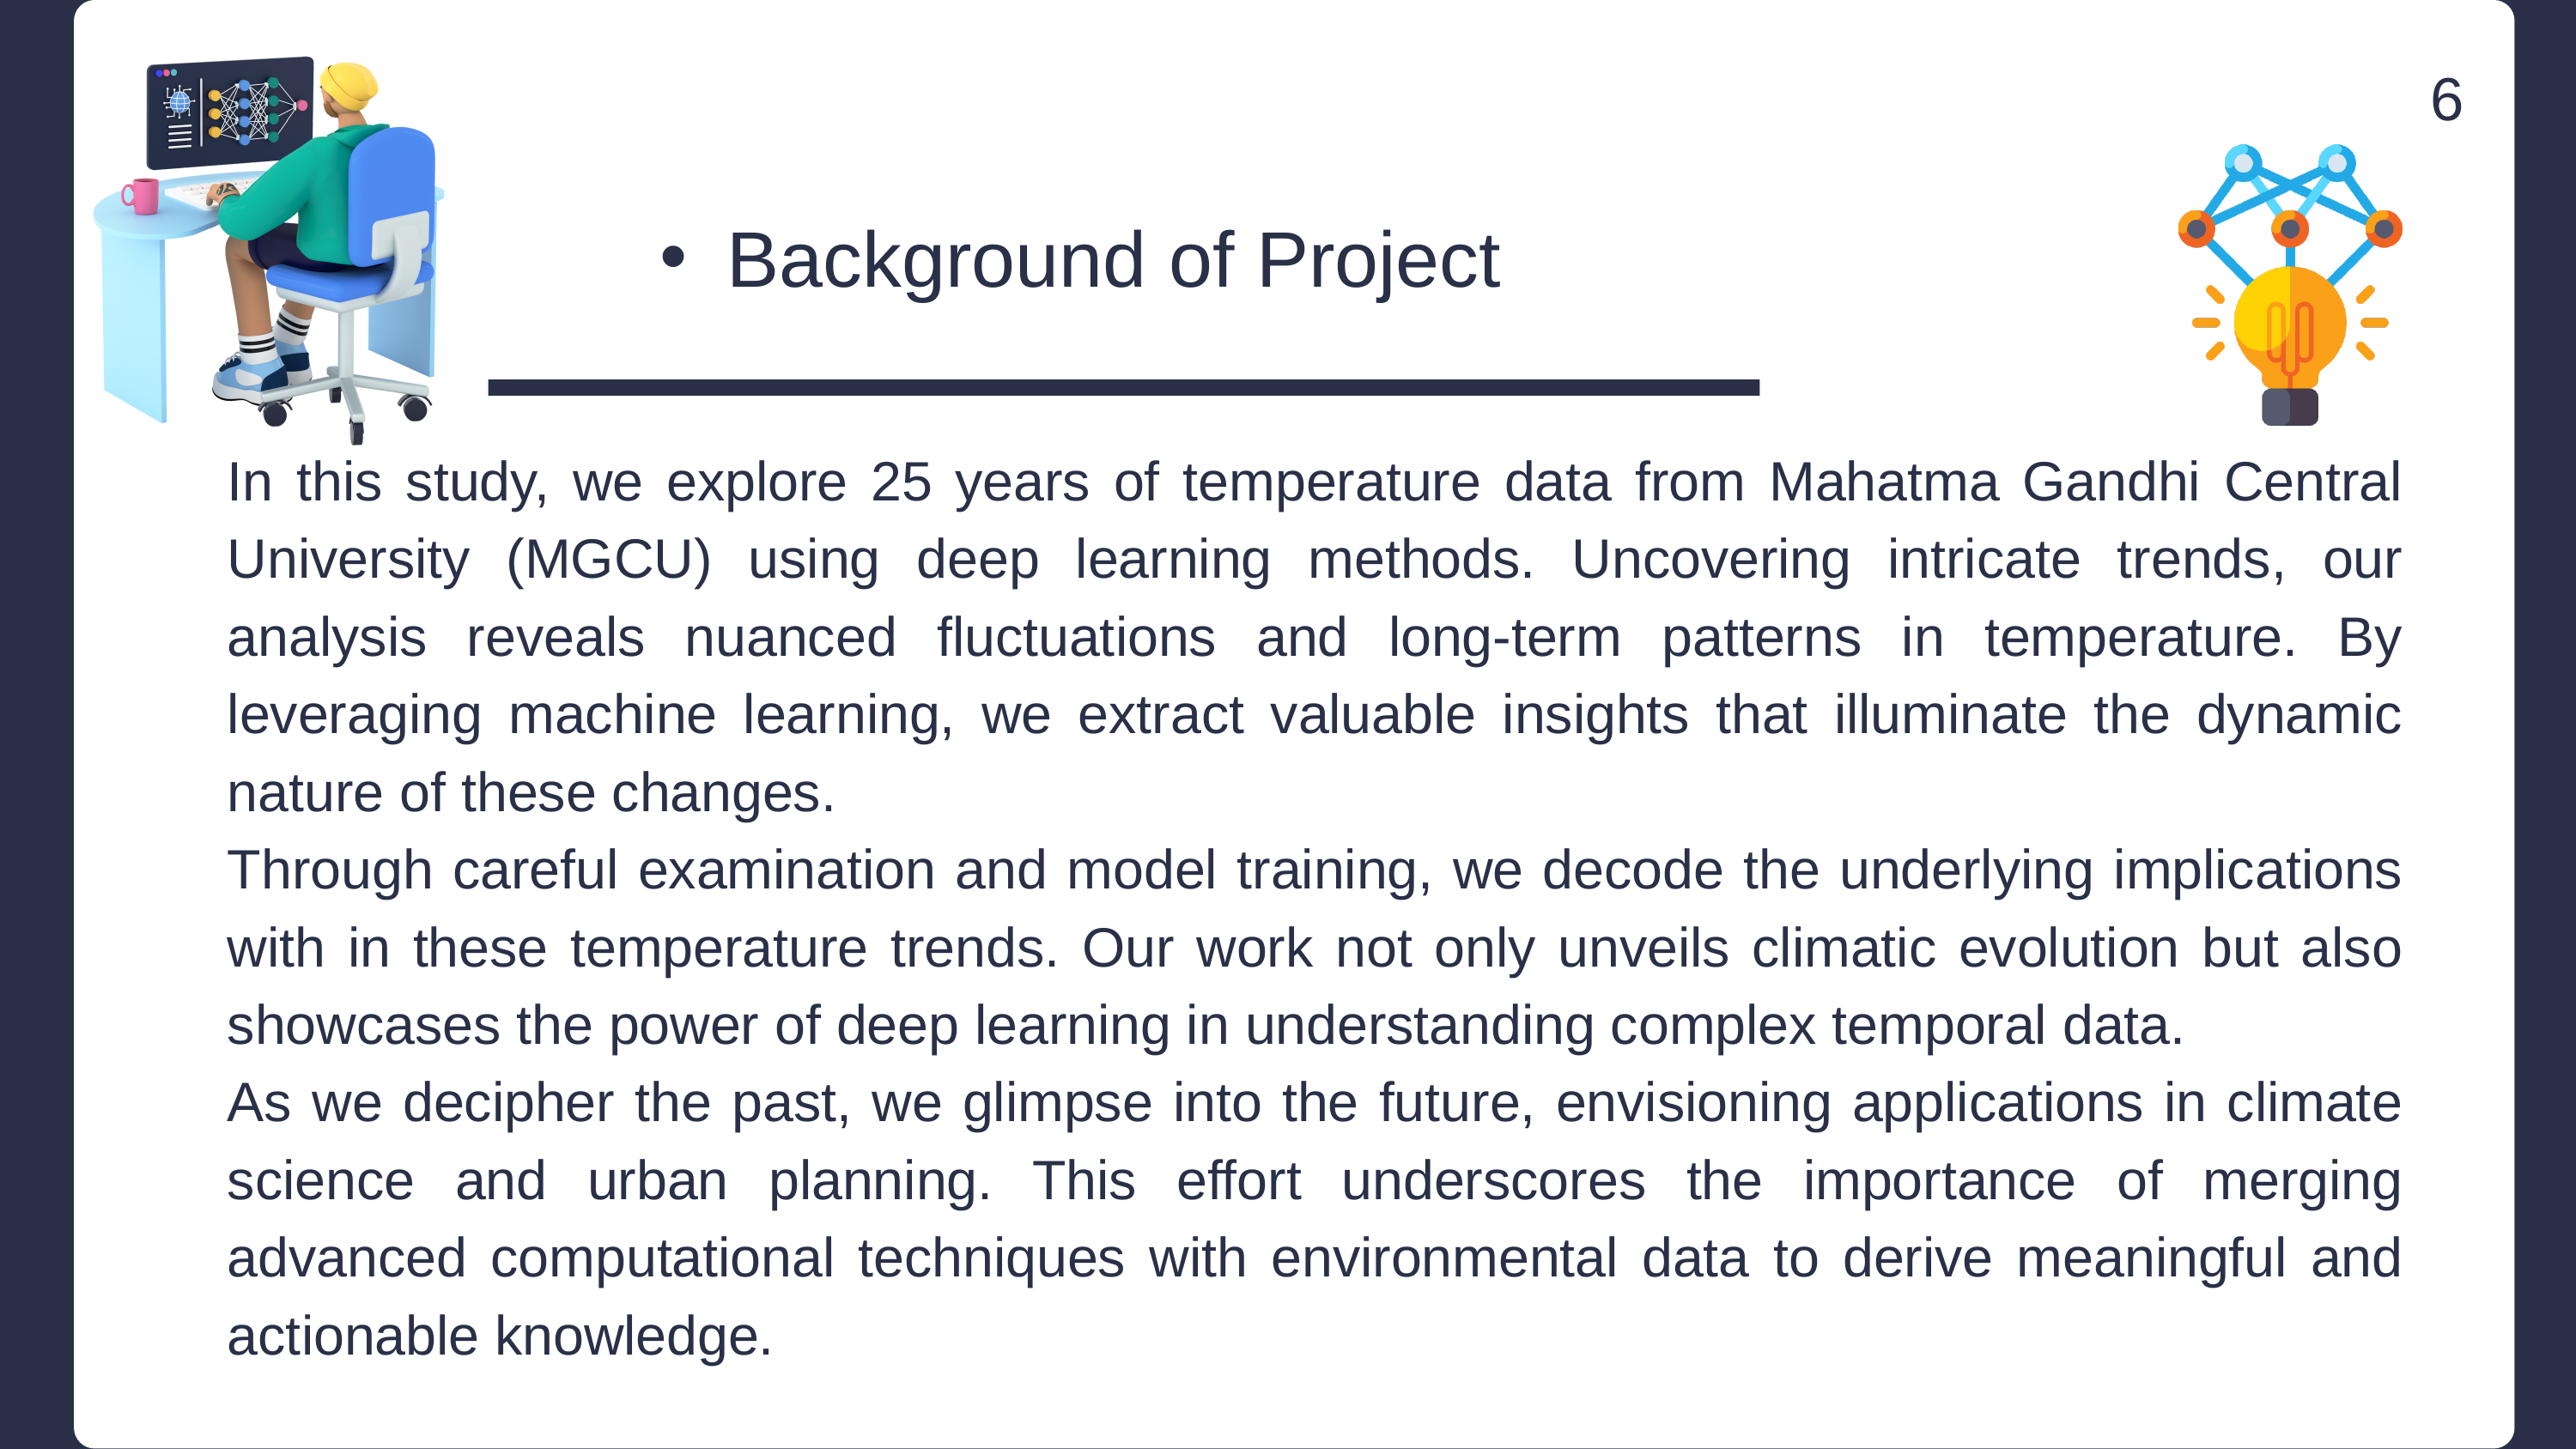

6

Background of Project

In this study, we explore 25 years of temperature data from Mahatma Gandhi Central University (MGCU) using deep learning methods. Uncovering intricate trends, our analysis reveals nuanced fluctuations and long-term patterns in temperature. By leveraging machine learning, we extract valuable insights that illuminate the dynamic nature of these changes.
Through careful examination and model training, we decode the underlying implications with in these temperature trends. Our work not only unveils climatic evolution but also showcases the power of deep learning in understanding complex temporal data.
As we decipher the past, we glimpse into the future, envisioning applications in climate science and urban planning. This effort underscores the importance of merging advanced computational techniques with environmental data to derive meaningful and actionable knowledge.